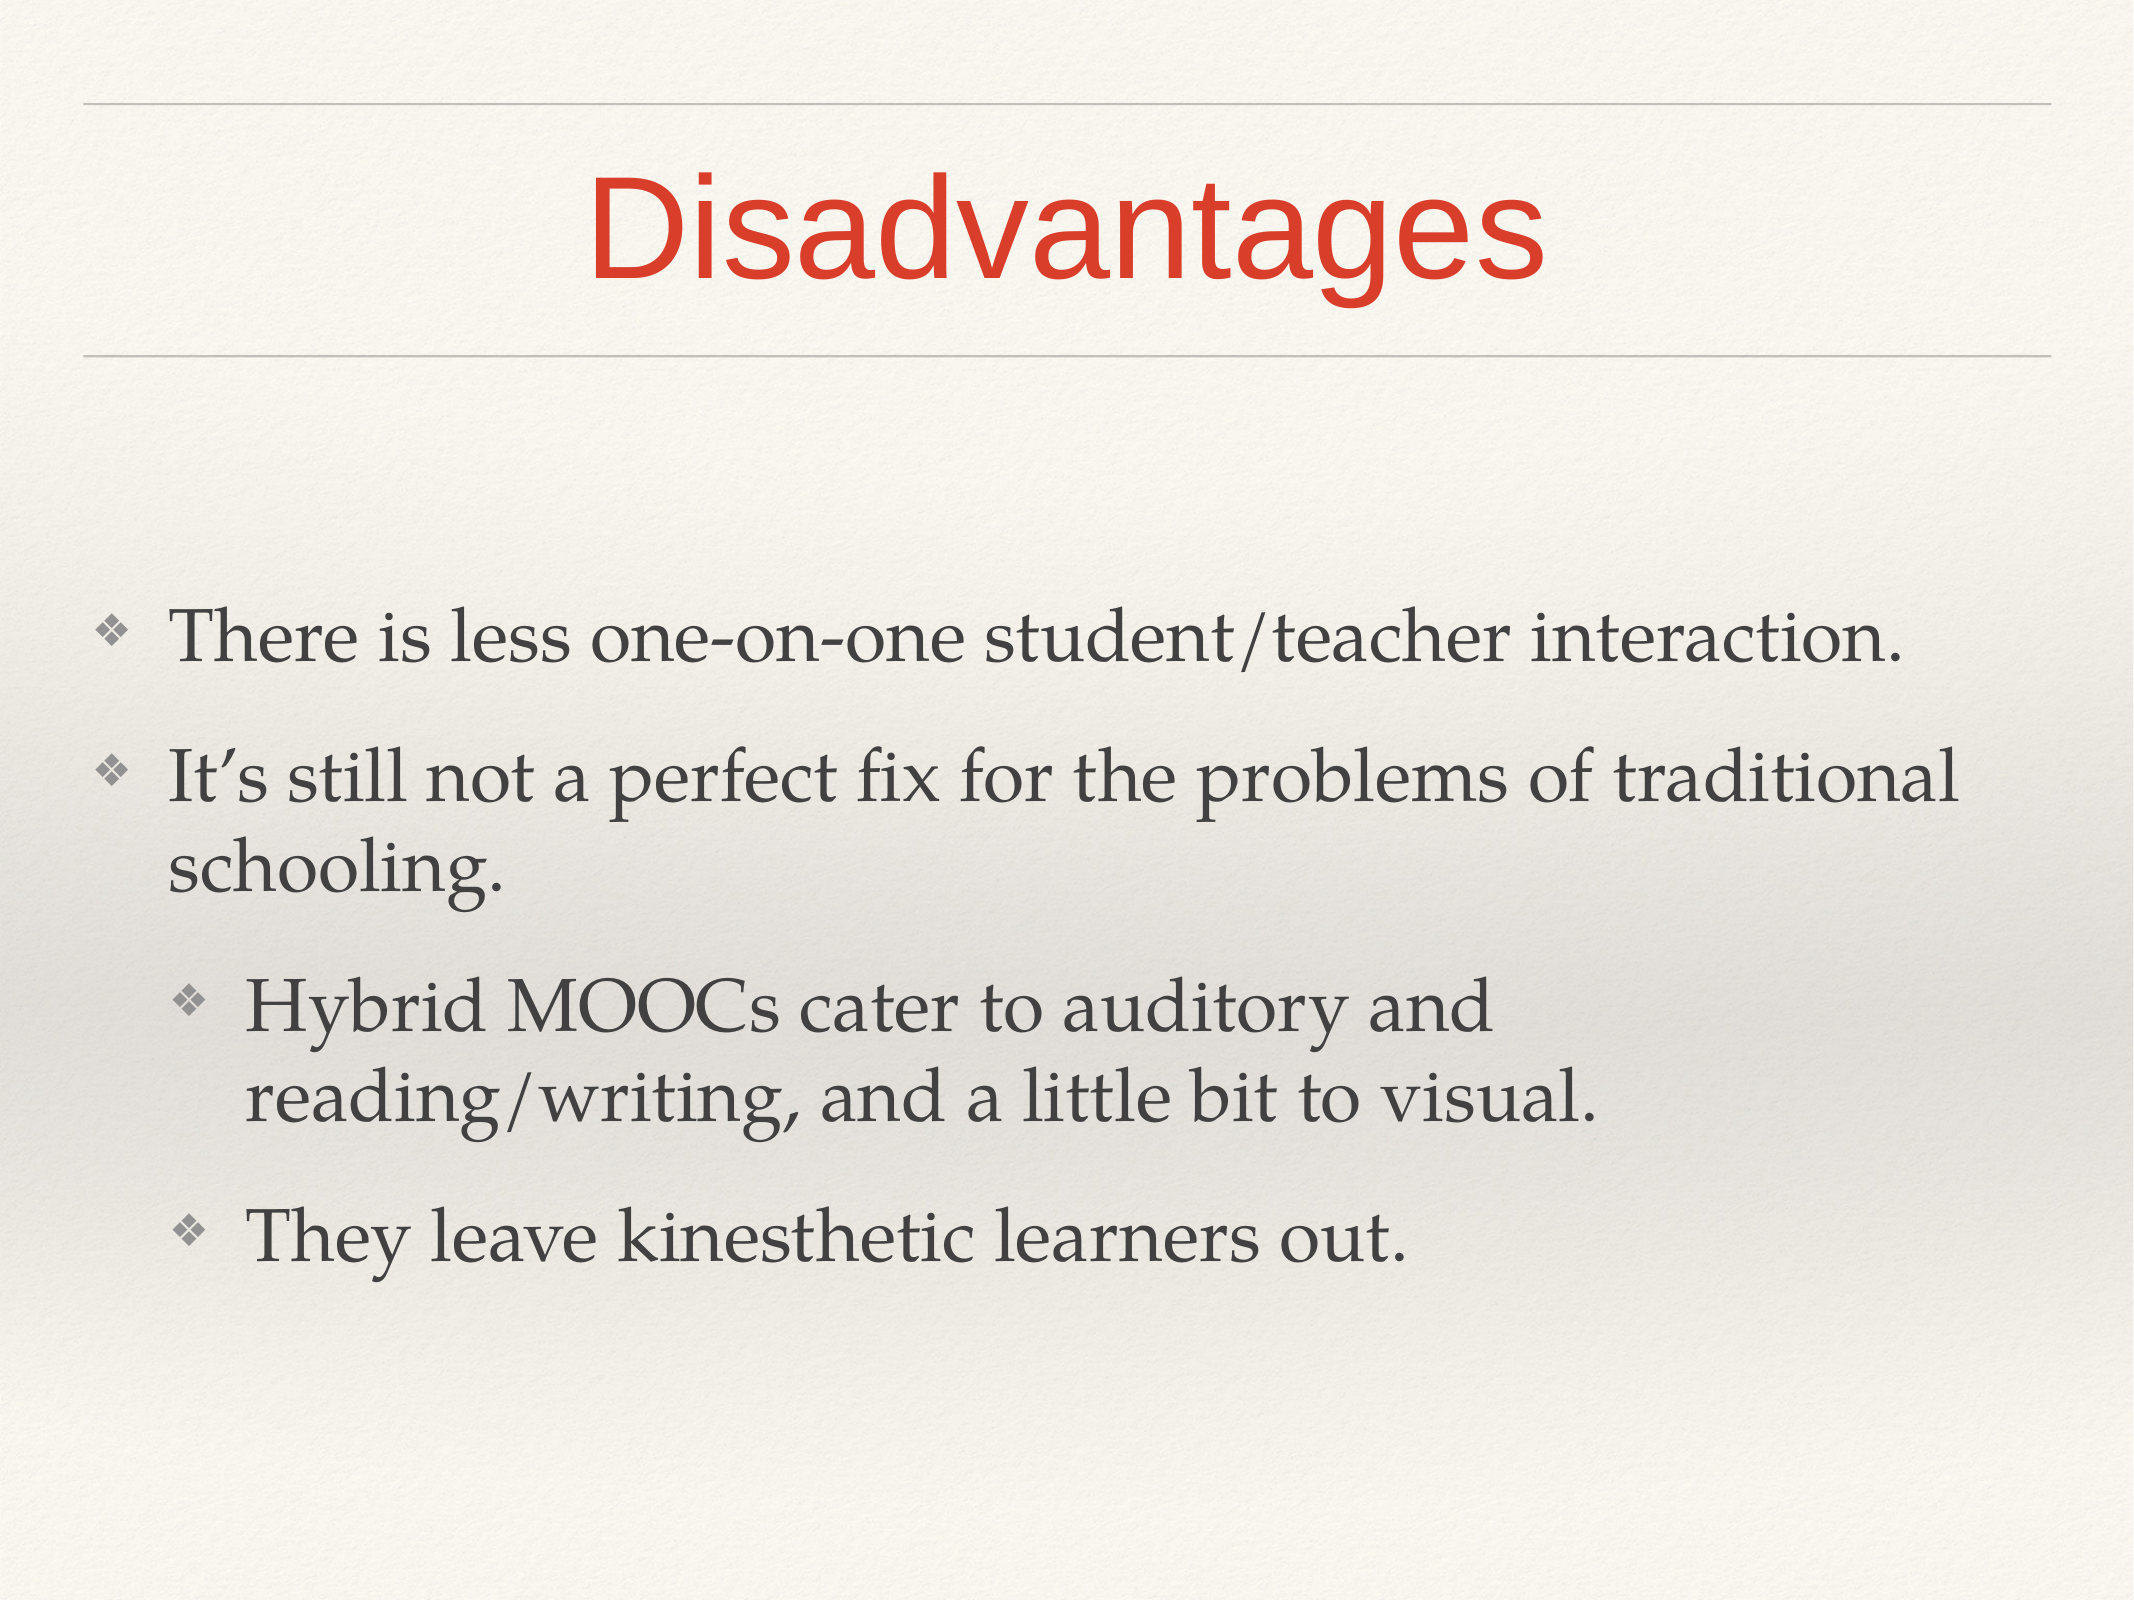

# Disadvantages
There is less one-on-one student/teacher interaction.
It’s still not a perfect fix for the problems of traditional schooling.
Hybrid MOOCs cater to auditory and reading/writing, and a little bit to visual.
They leave kinesthetic learners out.